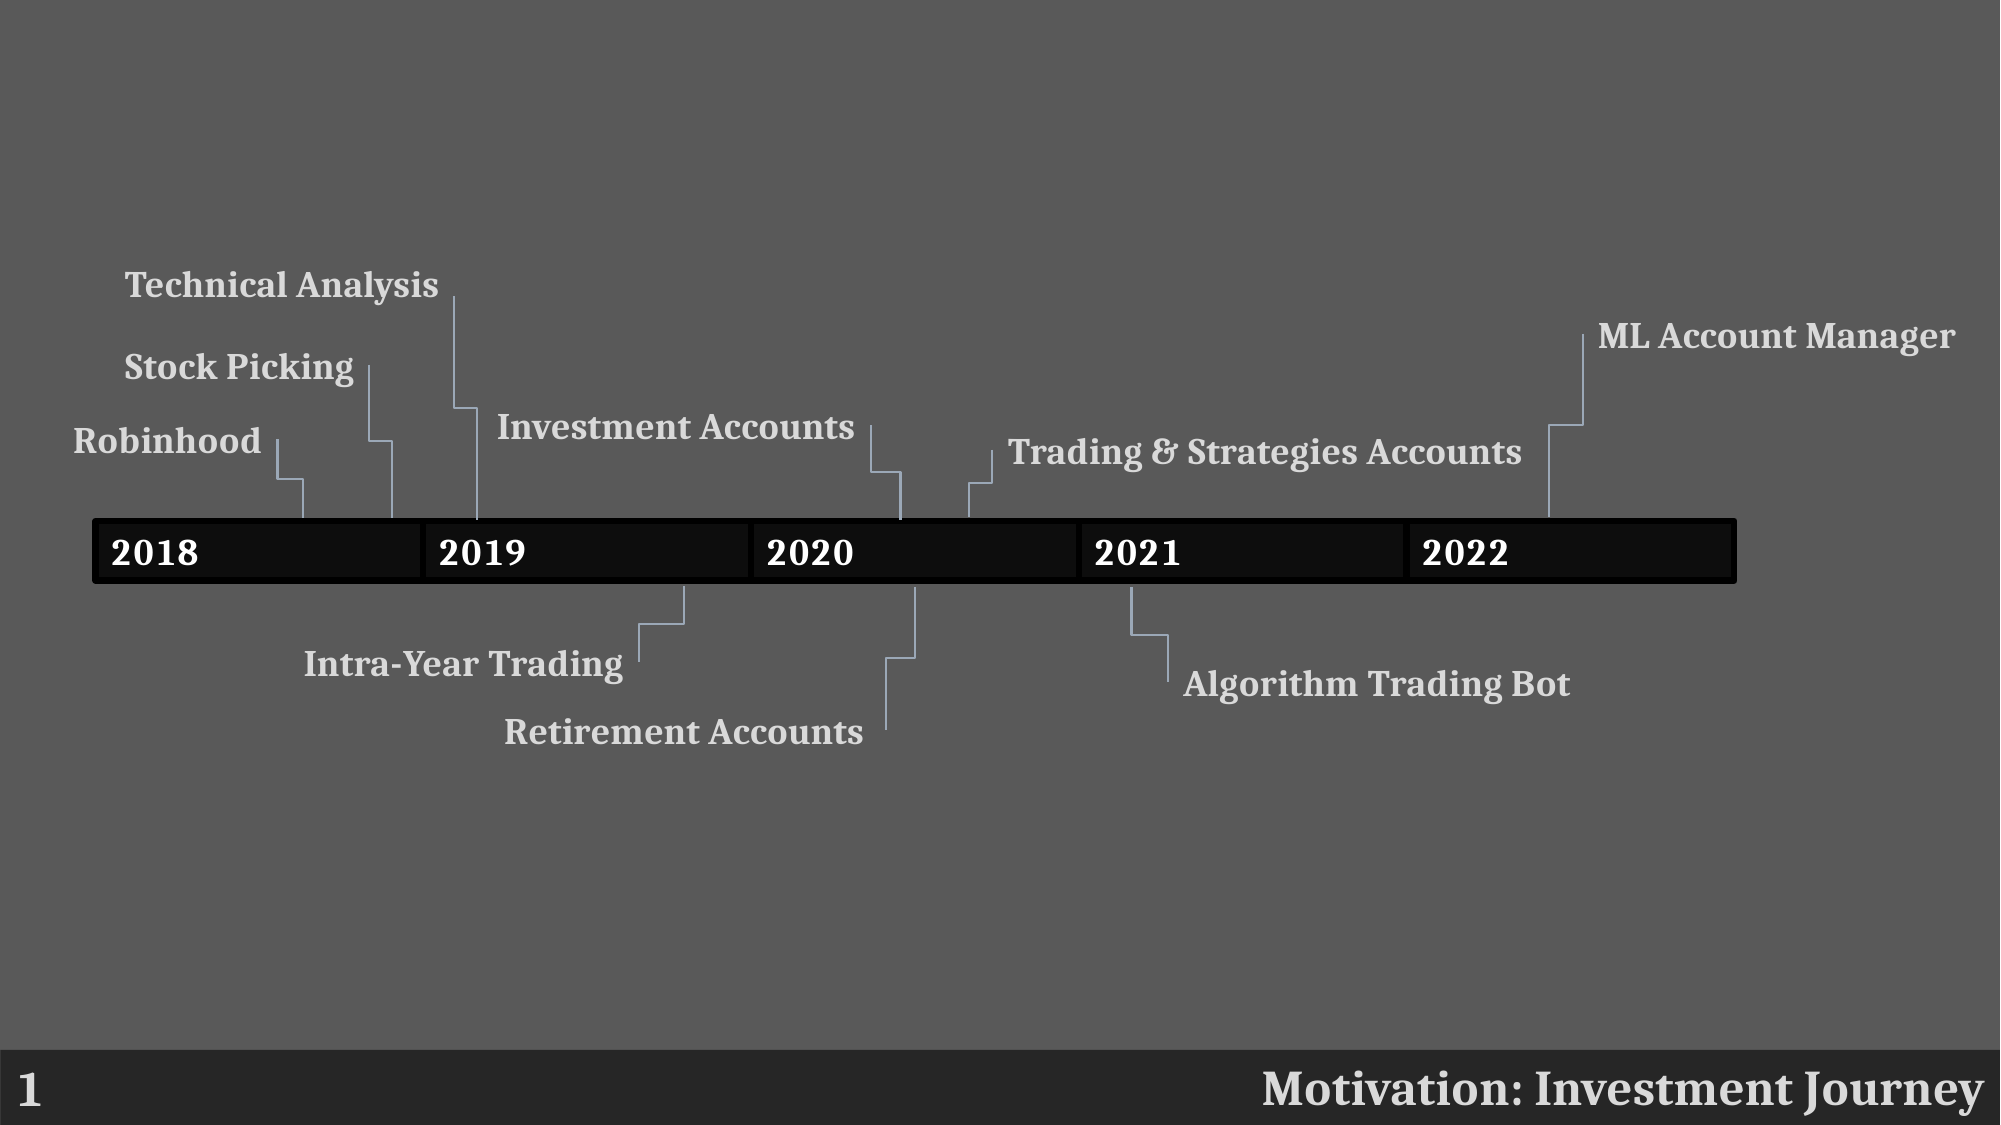

Technical Analysis
ML Account Manager
Investment Accounts
Trading & Strategies Accounts
2018
2019
2020
2021
2022
Intra-Year Trading
Retirement Accounts
Algorithm Trading Bot
Stock Picking
Robinhood
Motivation: Investment Journey
1